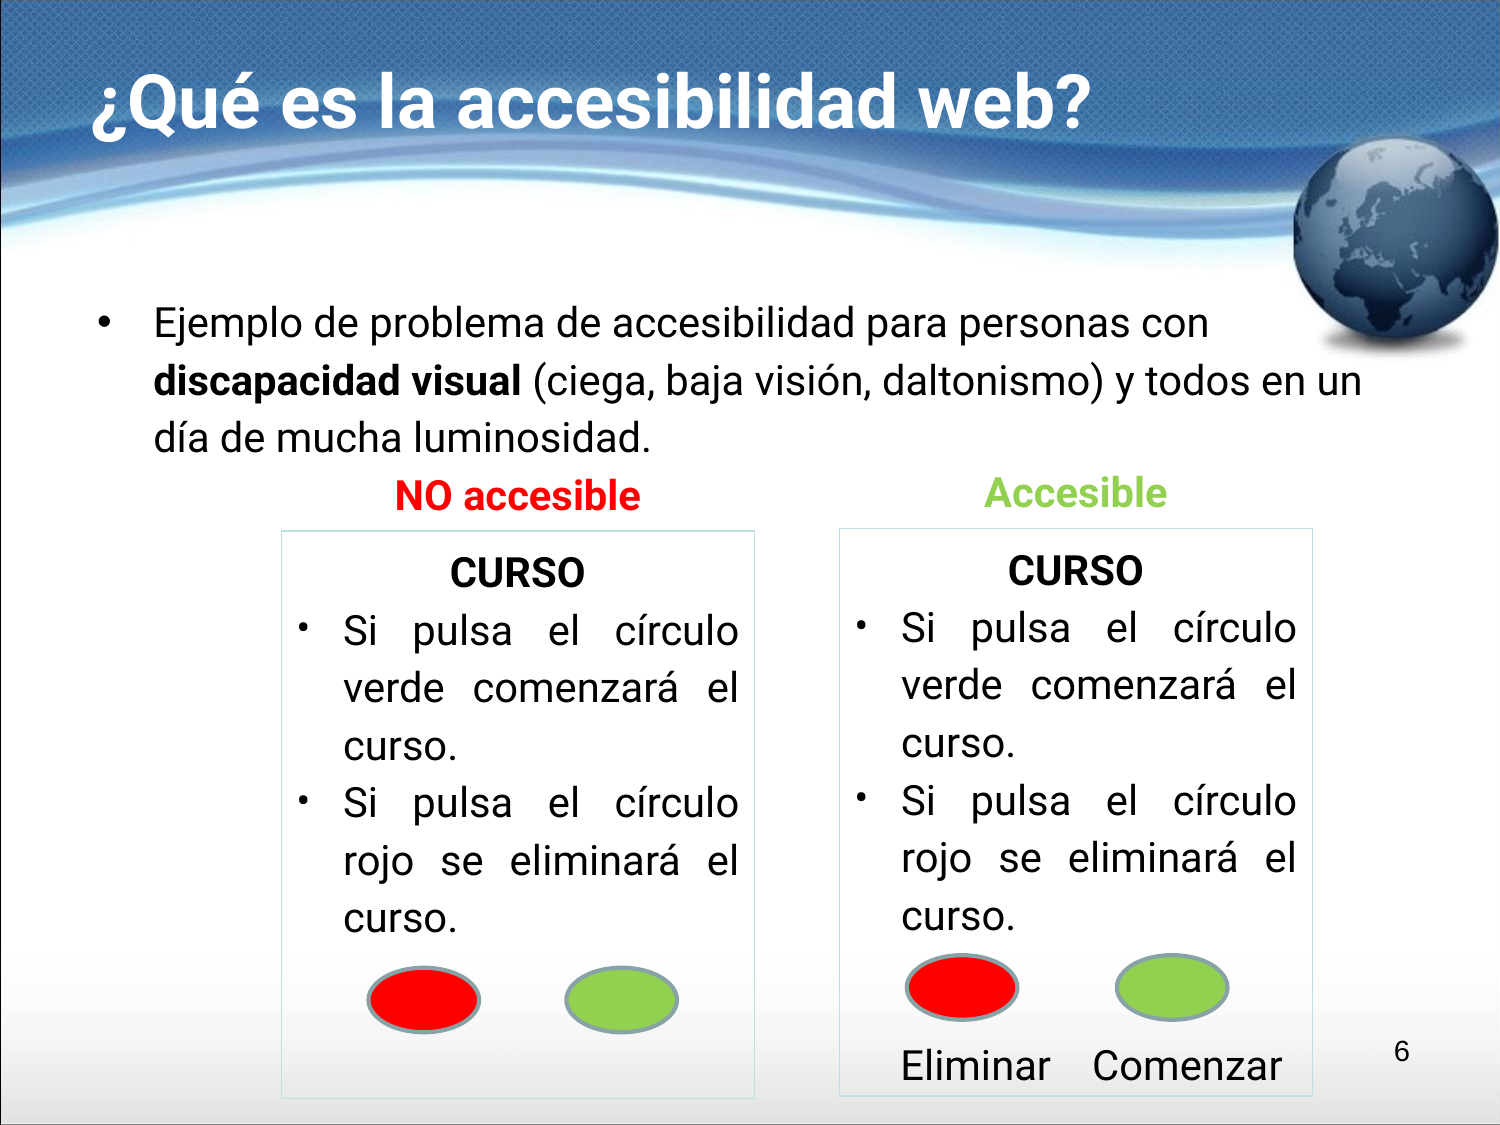

# ¿Qué es la accesibilidad web?
Ejemplo de problema de accesibilidad para personas con discapacidad visual (ciega, baja visión, daltonismo) y todos en un día de mucha luminosidad.
Accesible
NO accesible
CURSO
Si pulsa el círculo verde comenzará el curso.
Si pulsa el círculo rojo se eliminará el curso.

    Eliminar    Comenzar
CURSO
Si pulsa el círculo verde comenzará el curso.
Si pulsa el círculo rojo se eliminará el curso.

6